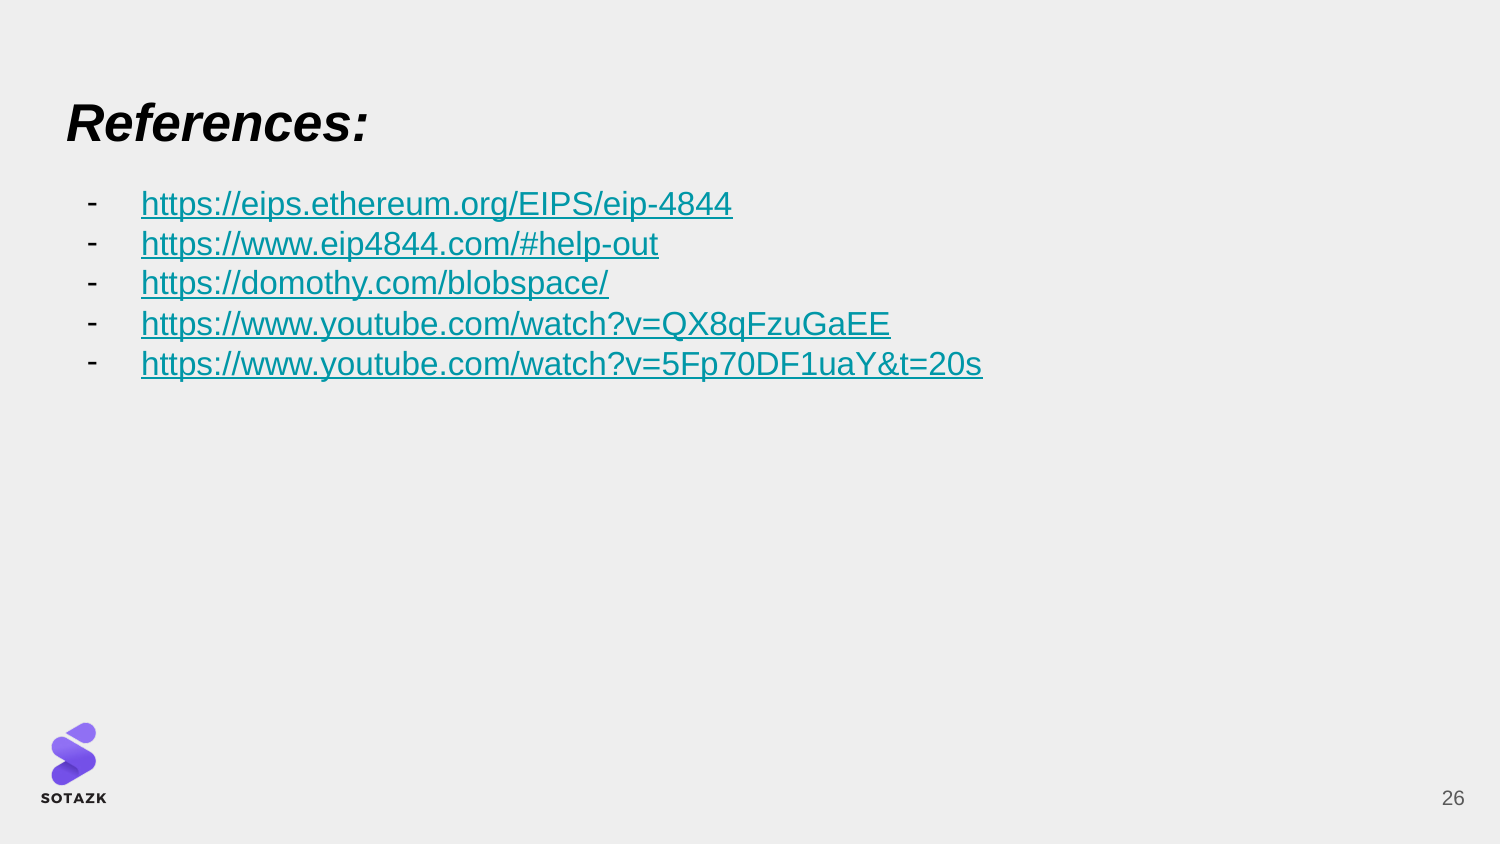

# References:
https://eips.ethereum.org/EIPS/eip-4844
https://www.eip4844.com/#help-out
https://domothy.com/blobspace/
https://www.youtube.com/watch?v=QX8qFzuGaEE
https://www.youtube.com/watch?v=5Fp70DF1uaY&t=20s

26